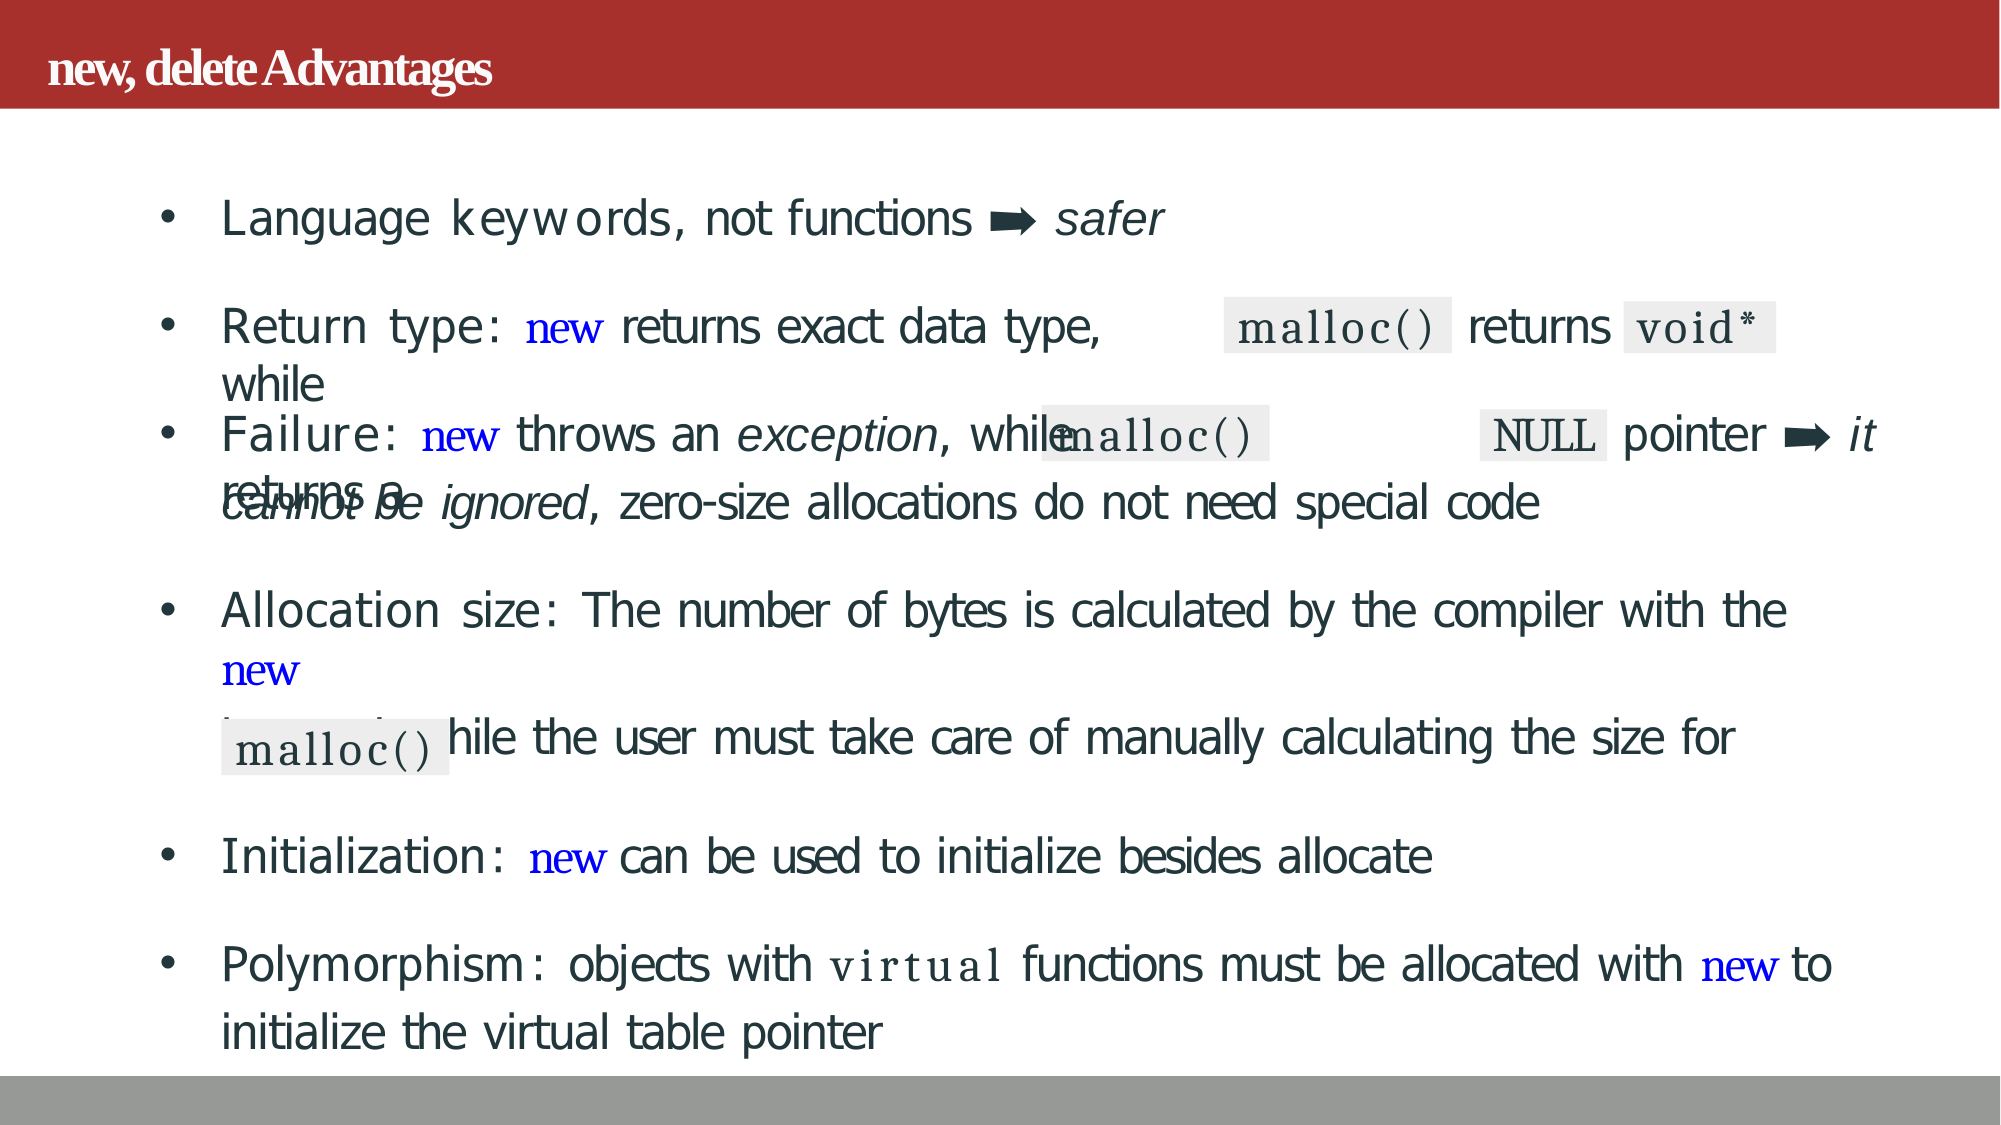

# new, delete Advantages
Language keywords, not functions ➡ safer
returns
Return type: new returns exact data type, while
malloc()
void*
pointer ➡ it
Failure: new throws an exception, while	returns a
malloc()
NULL
cannot be ignored, zero-size allocations do not need special code

Allocation size: The number of bytes is calculated by the compiler with the new
keyword, while the user must take care of manually calculating the size for
malloc()
Initialization: new can be used to initialize besides allocate
Polymorphism: objects with virtual functions must be allocated with new to  initialize the virtual table pointer
12